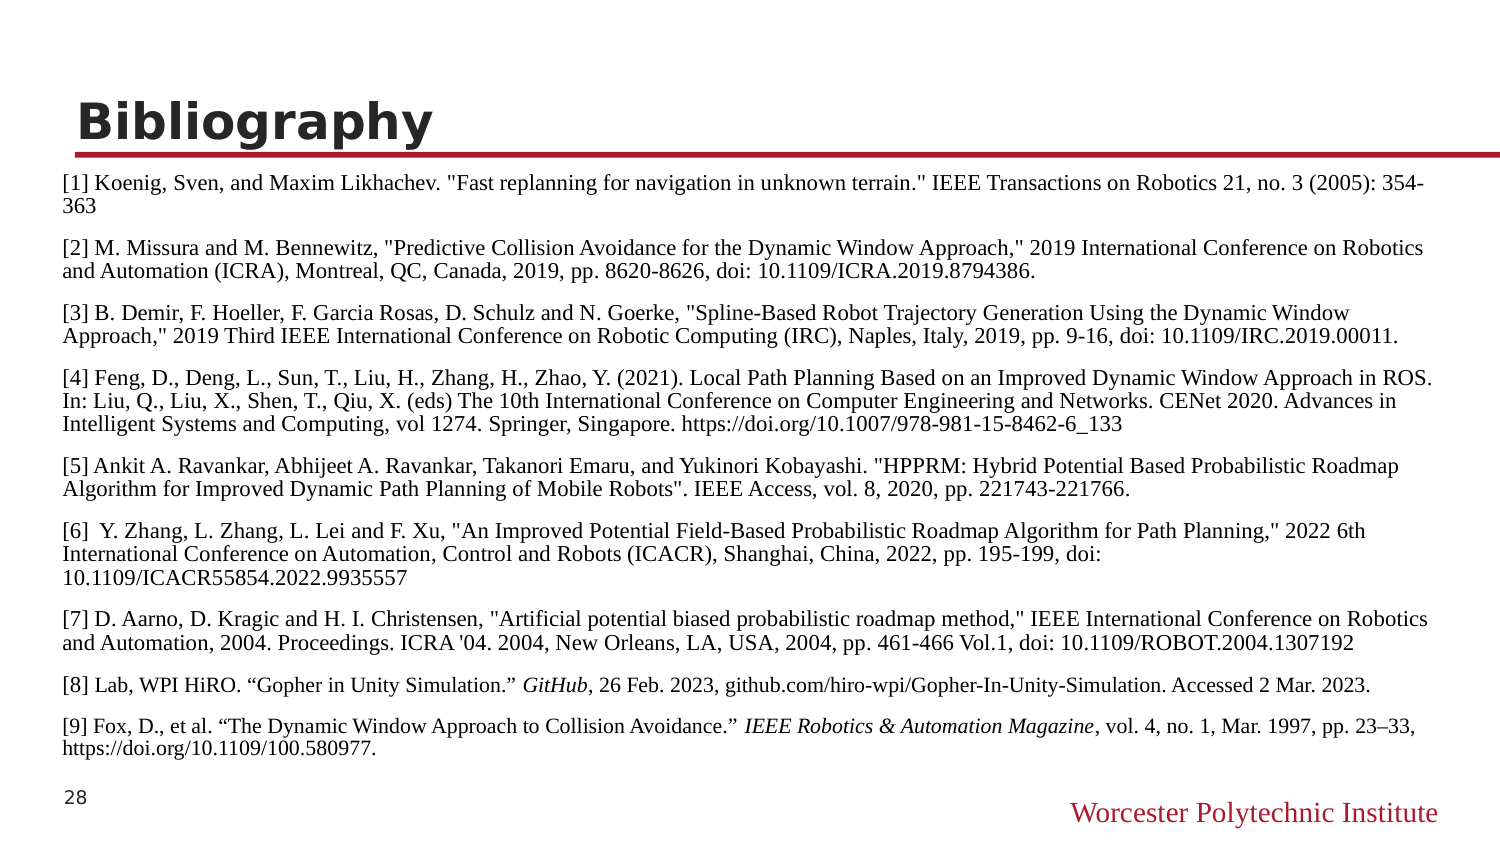

# Bibliography
[1] Koenig, Sven, and Maxim Likhachev. "Fast replanning for navigation in unknown terrain." IEEE Transactions on Robotics 21, no. 3 (2005): 354-363
[2] M. Missura and M. Bennewitz, "Predictive Collision Avoidance for the Dynamic Window Approach," 2019 International Conference on Robotics and Automation (ICRA), Montreal, QC, Canada, 2019, pp. 8620-8626, doi: 10.1109/ICRA.2019.8794386.
[3] B. Demir, F. Hoeller, F. Garcia Rosas, D. Schulz and N. Goerke, "Spline-Based Robot Trajectory Generation Using the Dynamic Window Approach," 2019 Third IEEE International Conference on Robotic Computing (IRC), Naples, Italy, 2019, pp. 9-16, doi: 10.1109/IRC.2019.00011.
[4] Feng, D., Deng, L., Sun, T., Liu, H., Zhang, H., Zhao, Y. (2021). Local Path Planning Based on an Improved Dynamic Window Approach in ROS. In: Liu, Q., Liu, X., Shen, T., Qiu, X. (eds) The 10th International Conference on Computer Engineering and Networks. CENet 2020. Advances in Intelligent Systems and Computing, vol 1274. Springer, Singapore. https://doi.org/10.1007/978-981-15-8462-6_133
[5] Ankit A. Ravankar, Abhijeet A. Ravankar, Takanori Emaru, and Yukinori Kobayashi. "HPPRM: Hybrid Potential Based Probabilistic Roadmap Algorithm for Improved Dynamic Path Planning of Mobile Robots". IEEE Access, vol. 8, 2020, pp. 221743-221766.
[6]  Y. Zhang, L. Zhang, L. Lei and F. Xu, "An Improved Potential Field-Based Probabilistic Roadmap Algorithm for Path Planning," 2022 6th International Conference on Automation, Control and Robots (ICACR), Shanghai, China, 2022, pp. 195-199, doi: 10.1109/ICACR55854.2022.9935557
[7] D. Aarno, D. Kragic and H. I. Christensen, "Artificial potential biased probabilistic roadmap method," IEEE International Conference on Robotics and Automation, 2004. Proceedings. ICRA '04. 2004, New Orleans, LA, USA, 2004, pp. 461-466 Vol.1, doi: 10.1109/ROBOT.2004.1307192
[8] Lab, WPI HiRO. “Gopher in Unity Simulation.” GitHub, 26 Feb. 2023, github.com/hiro-wpi/Gopher-In-Unity-Simulation. Accessed 2 Mar. 2023.
[9] Fox, D., et al. “The Dynamic Window Approach to Collision Avoidance.” IEEE Robotics & Automation Magazine, vol. 4, no. 1, Mar. 1997, pp. 23–33, https://doi.org/10.1109/100.580977.

28